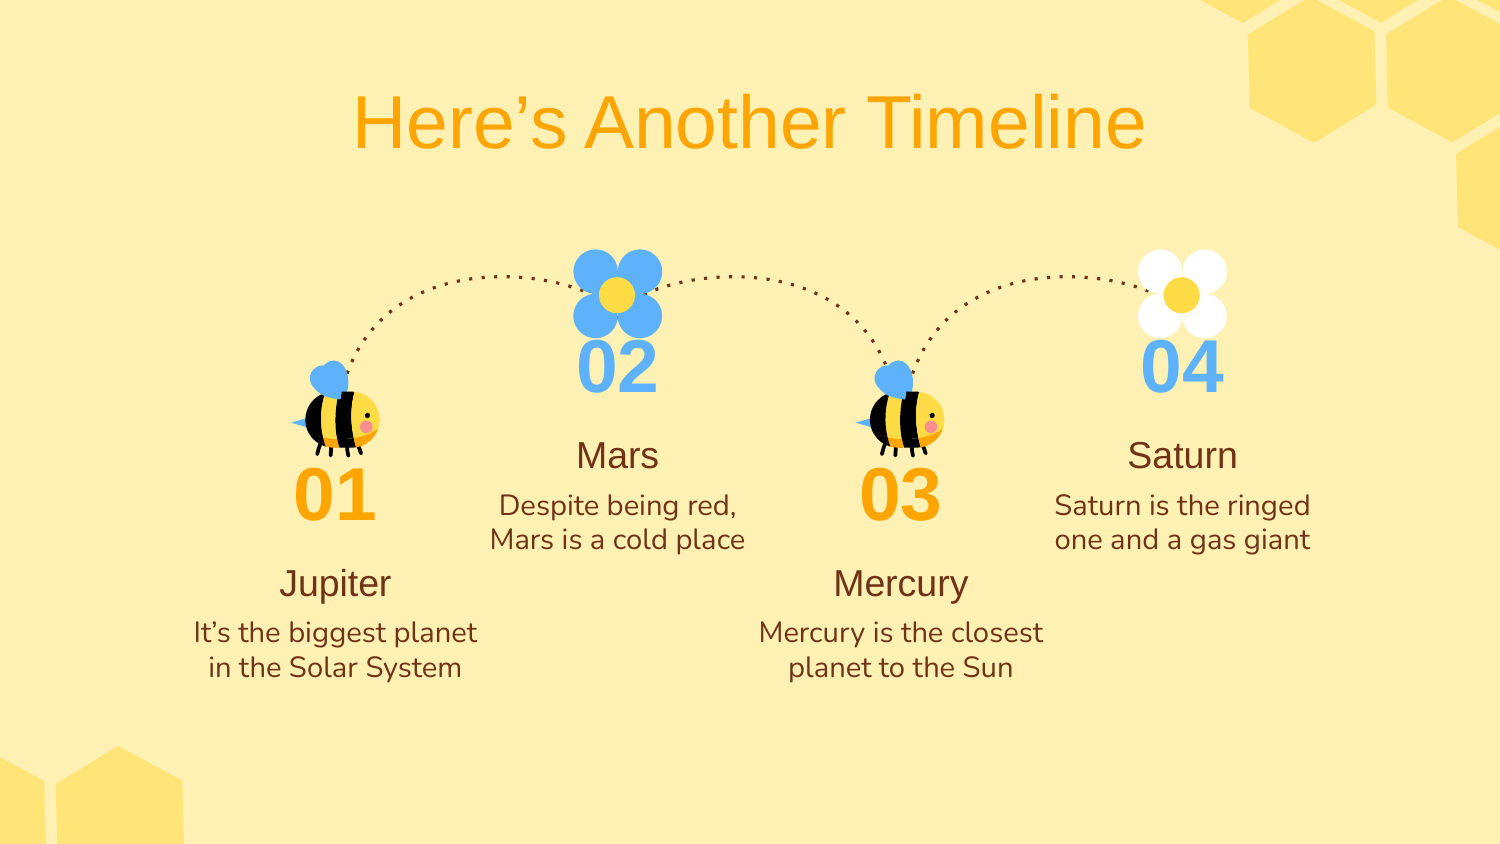

# Here’s Another Timeline

02
04

Mars
Saturn
01
03
Despite being red, Mars is a cold place
Saturn is the ringed one and a gas giant
Jupiter
Mercury
It’s the biggest planet in the Solar System
Mercury is the closest planet to the Sun